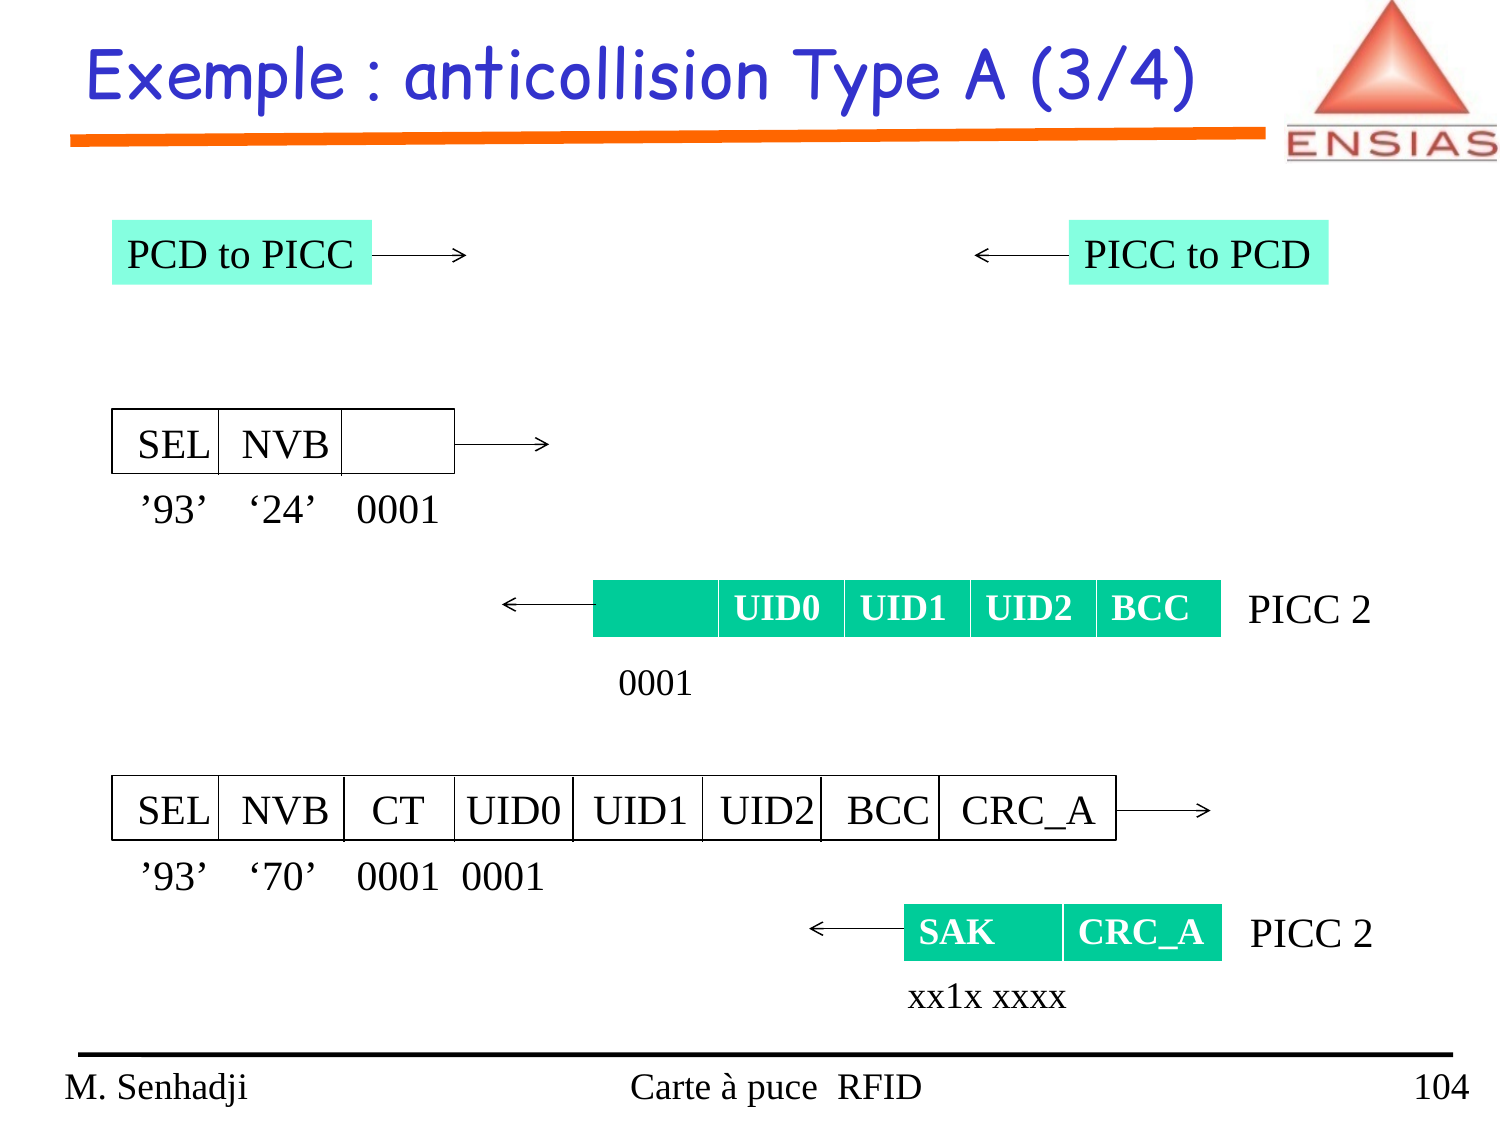

Exemple : anticollision Type A (3/4)
PCD to PICC
PICC to PCD
 SEL   NVB
’93’    ‘24’    0001
PICC 2
|  | UID0 | UID1 | UID2 | BCC |
| --- | --- | --- | --- | --- |
0001
 SEL   NVB    CT    UID0   UID1   UID2   BCC   CRC_A
’93’    ‘70’    0001  0001
PICC 2
| SAK | CRC\_A |
| --- | --- |
xx1x xxxx